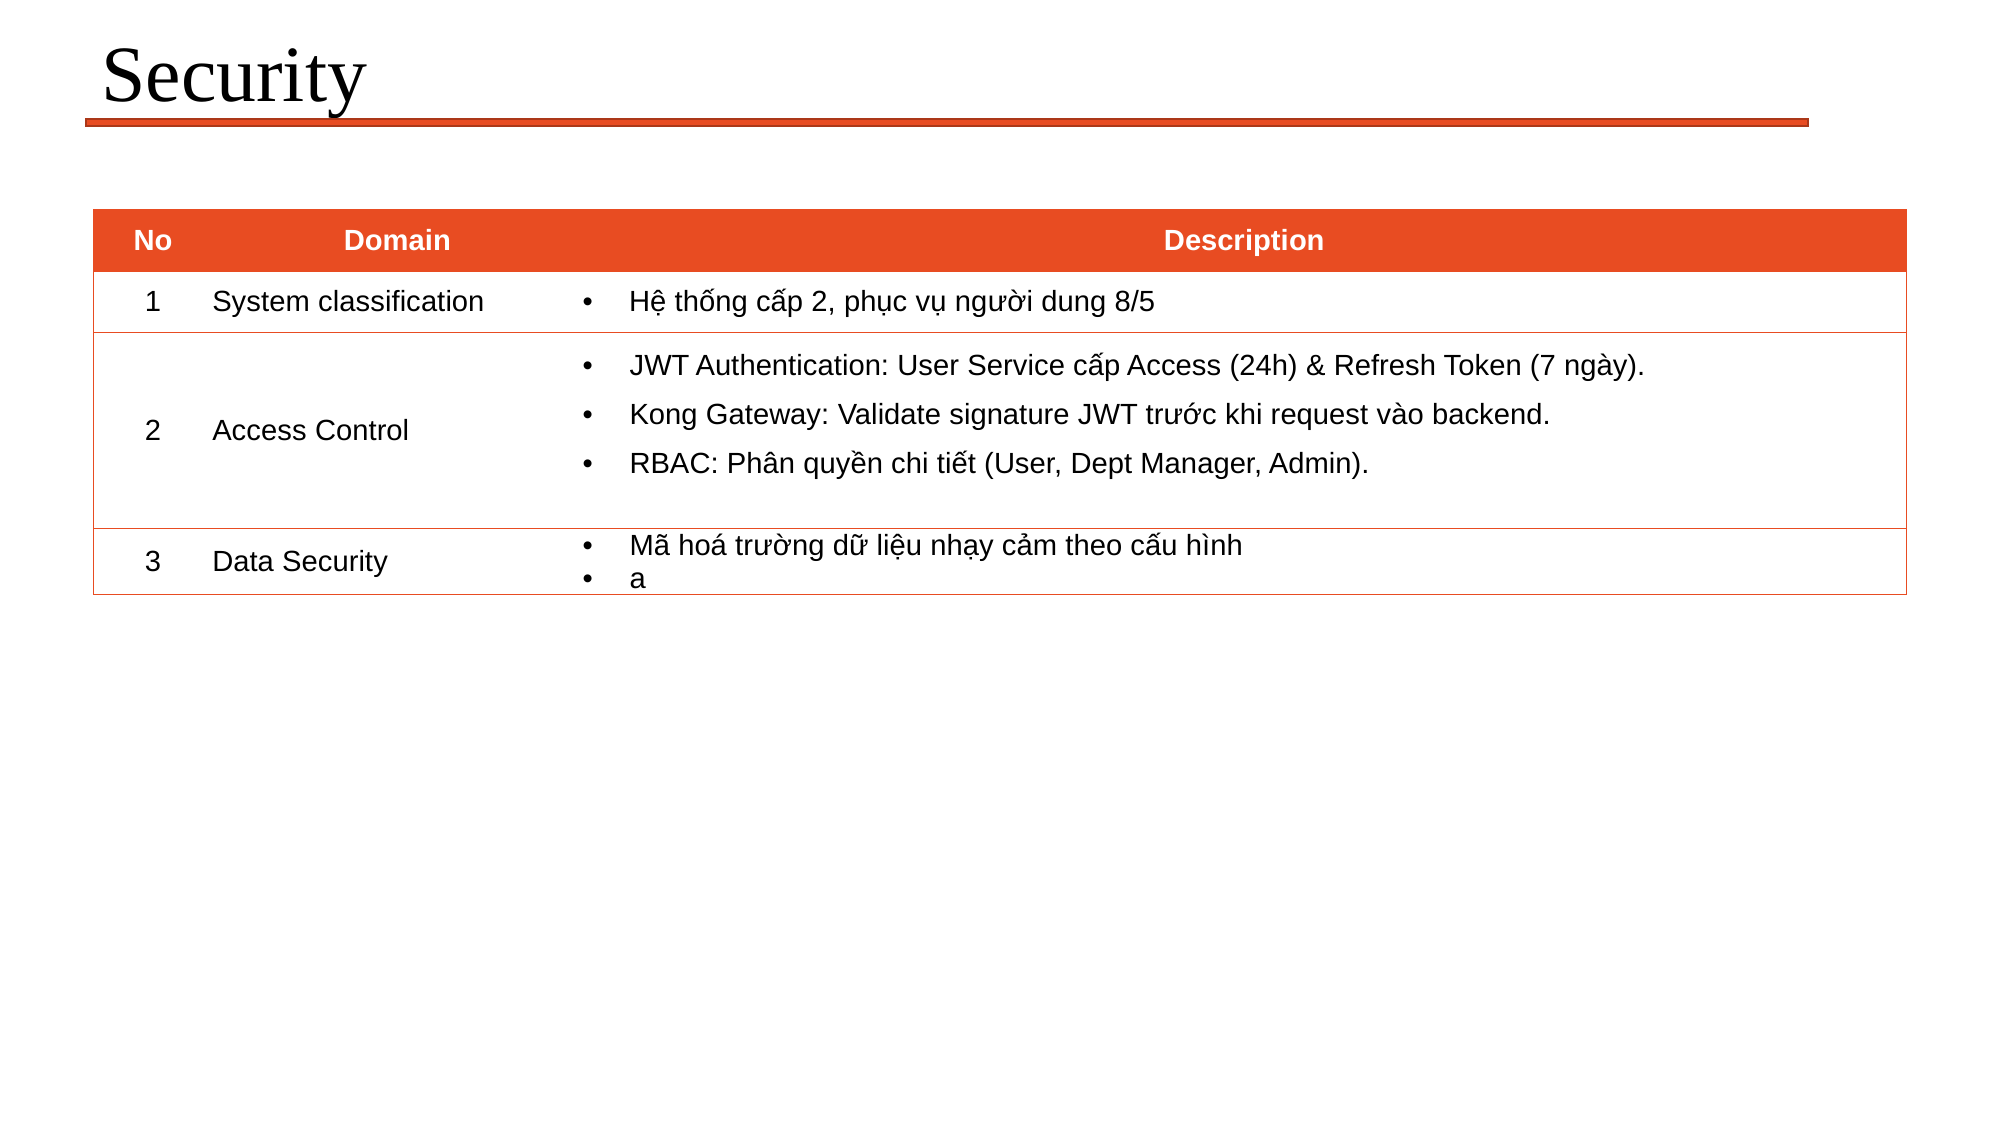

# Security

| No | Domain | Description |
| --- | --- | --- |
| 1 | System classification | Hệ thống cấp 2, phục vụ người dung 8/5 |
| 2 | Access Control | JWT Authentication: User Service cấp Access (24h) & Refresh Token (7 ngày). Kong Gateway: Validate signature JWT trước khi request vào backend. RBAC: Phân quyền chi tiết (User, Dept Manager, Admin). |
| 3 | Data Security | Mã hoá trường dữ liệu nhạy cảm theo cấu hình a |